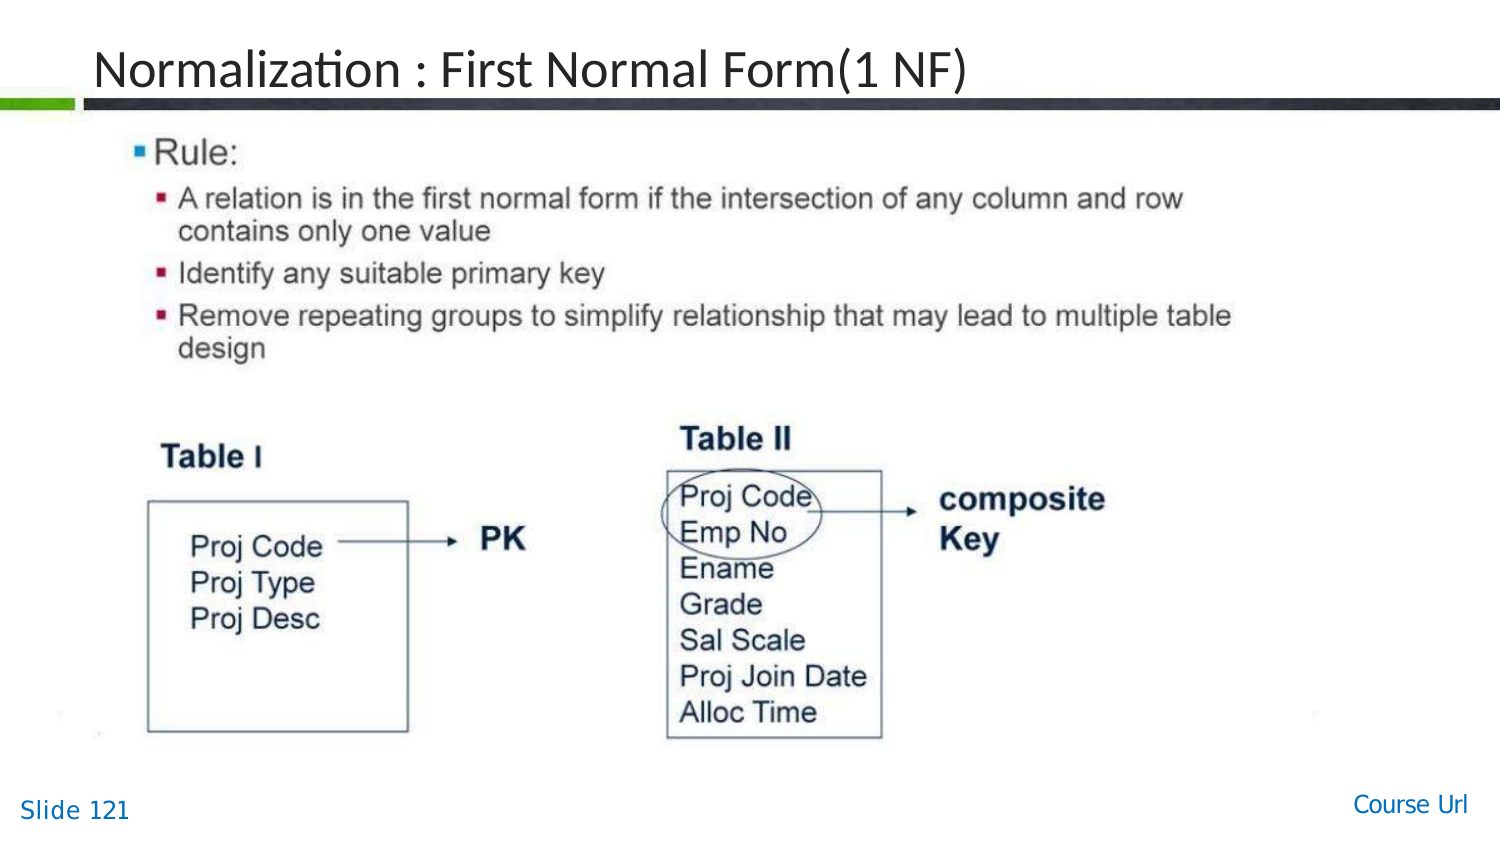

# Normalization : First Normal Form(1 NF)

Course Url
Slide 121